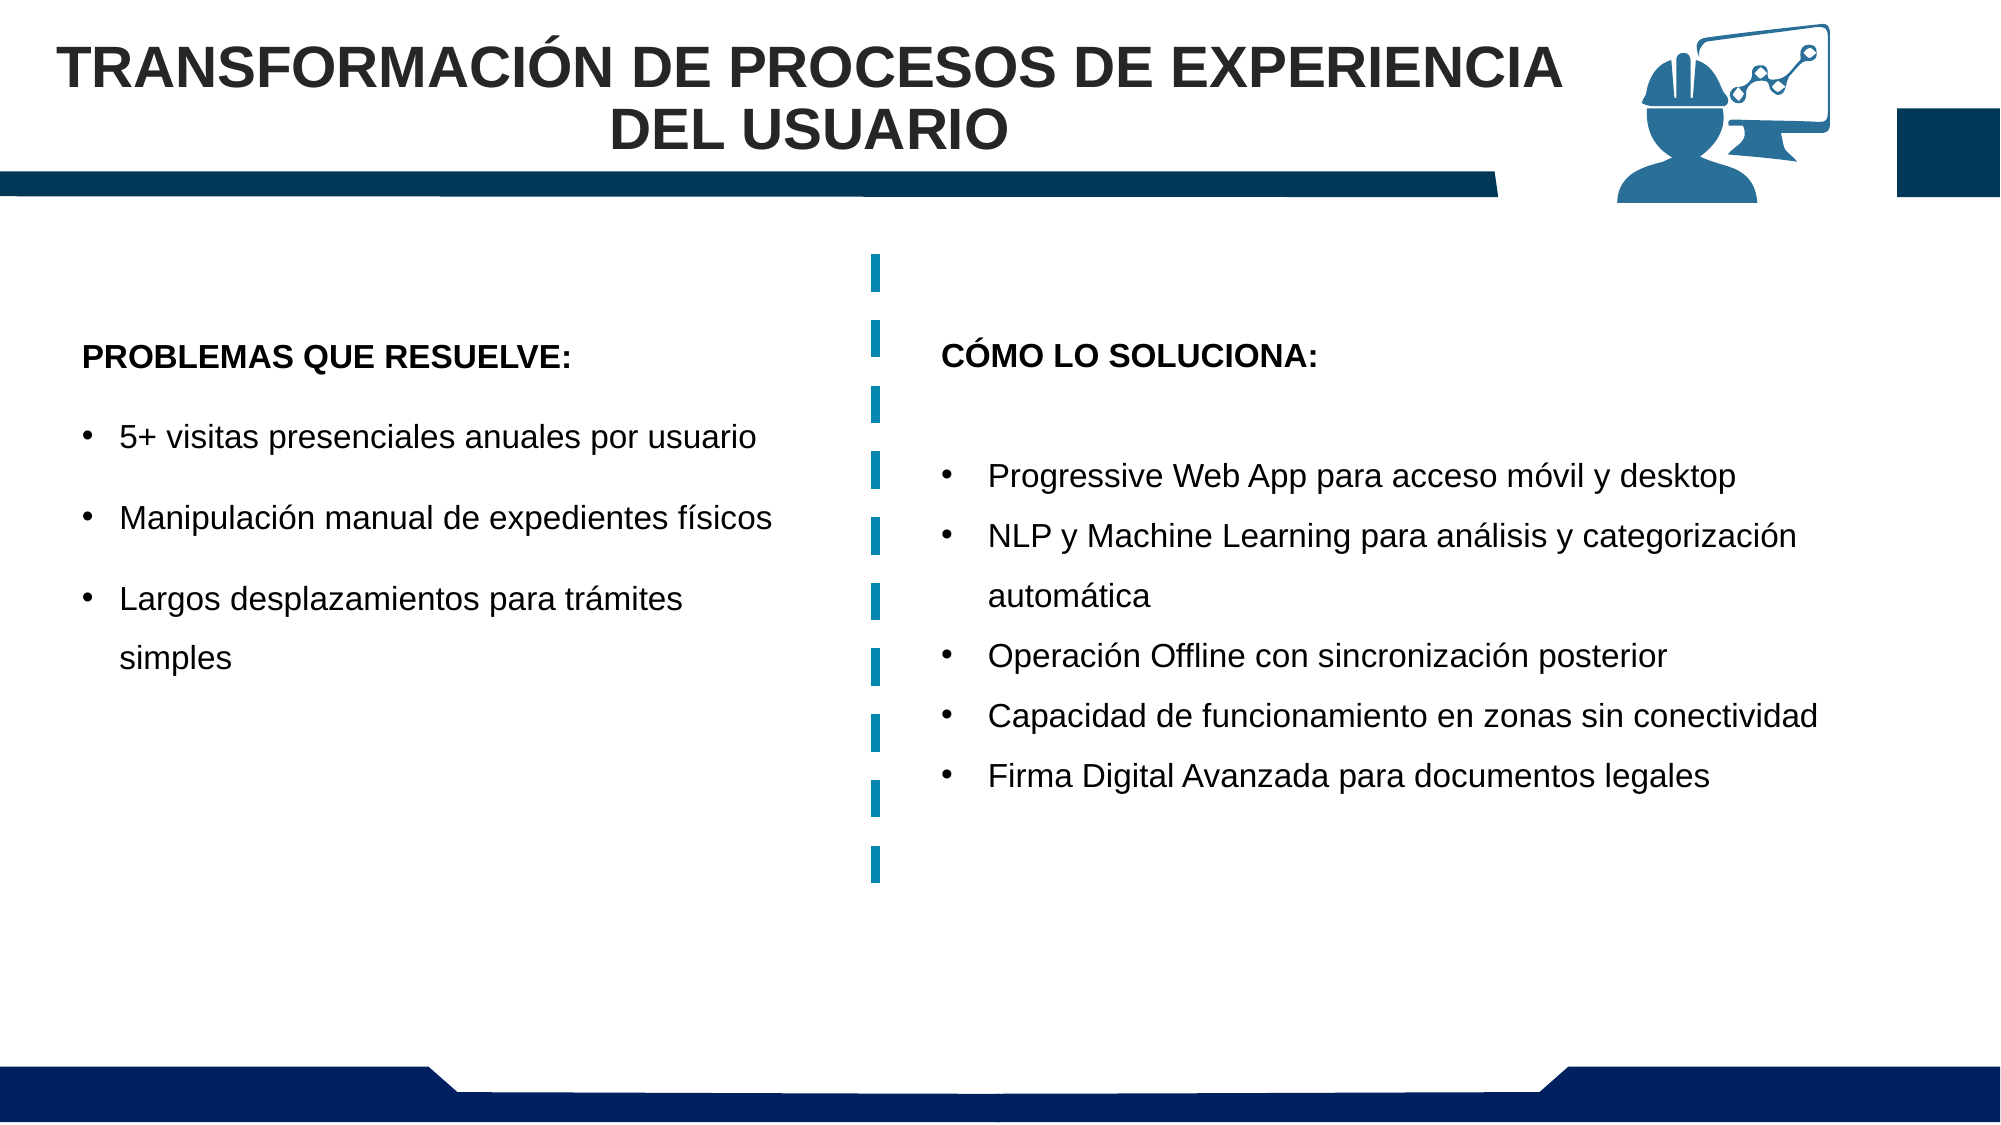

TRANSFORMACIÓN DE PROCESOS DE EXPERIENCIA DEL USUARIO
PROBLEMAS QUE RESUELVE:
5+ visitas presenciales anuales por usuario
Manipulación manual de expedientes físicos
Largos desplazamientos para trámites simples
CÓMO LO SOLUCIONA:

Progressive Web App para acceso móvil y desktop
NLP y Machine Learning para análisis y categorización automática
Operación Offline con sincronización posterior
Capacidad de funcionamiento en zonas sin conectividad
Firma Digital Avanzada para documentos legales